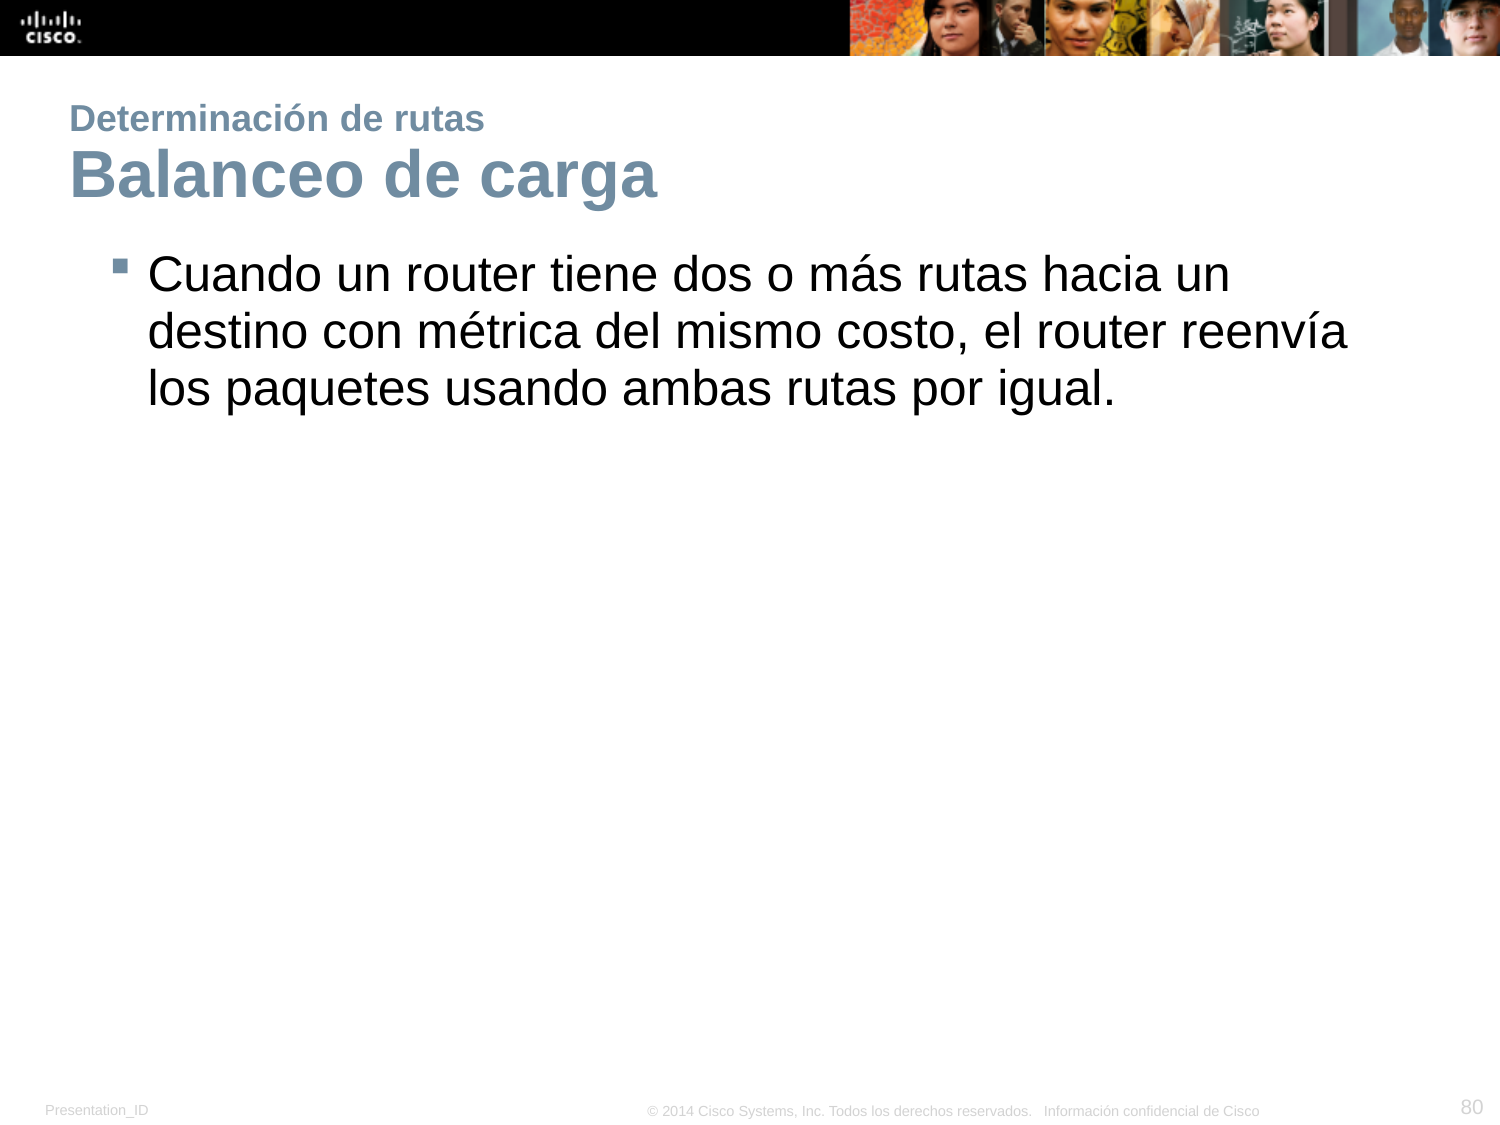

# Determinación de rutas Balanceo de carga

Cuando un router tiene dos o más rutas hacia un destino con métrica del mismo costo, el router reenvía los paquetes usando ambas rutas por igual.